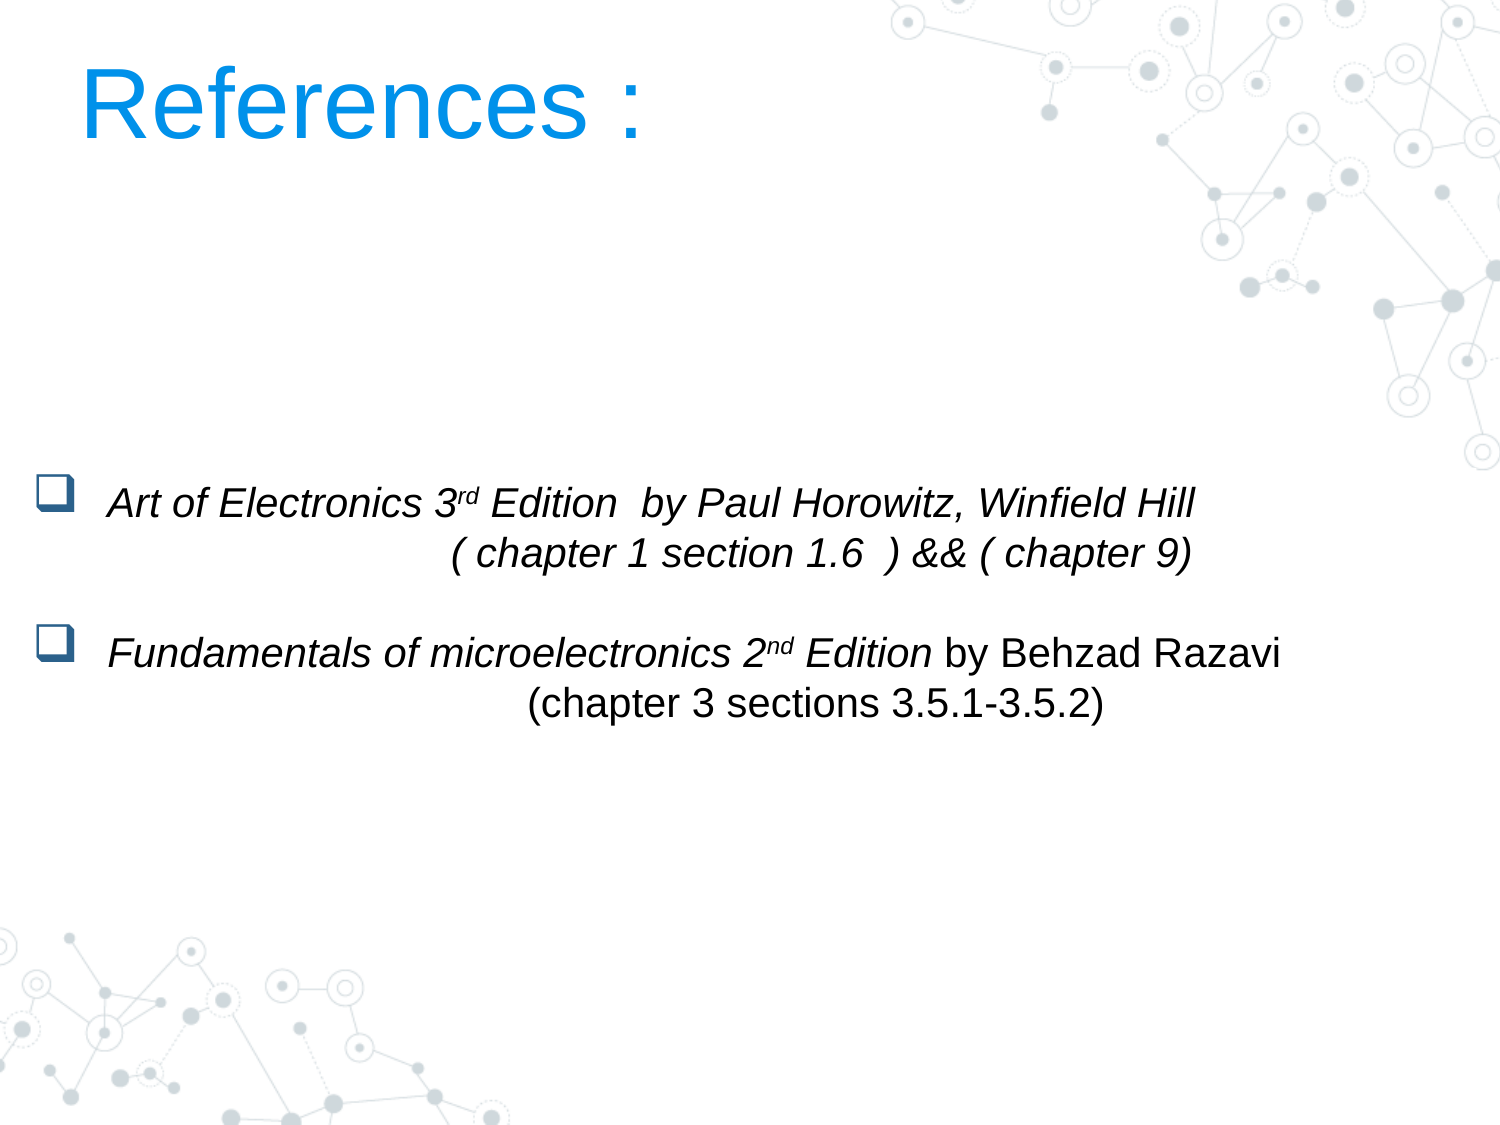

References :
Art of Electronics 3rd Edition  by Paul Horowitz, Winfield Hill
	( chapter 1 section 1.6  ) && ( chapter 9)

Fundamentals of microelectronics 2nd Edition by Behzad Razavi
	(chapter 3 sections 3.5.1-3.5.2)